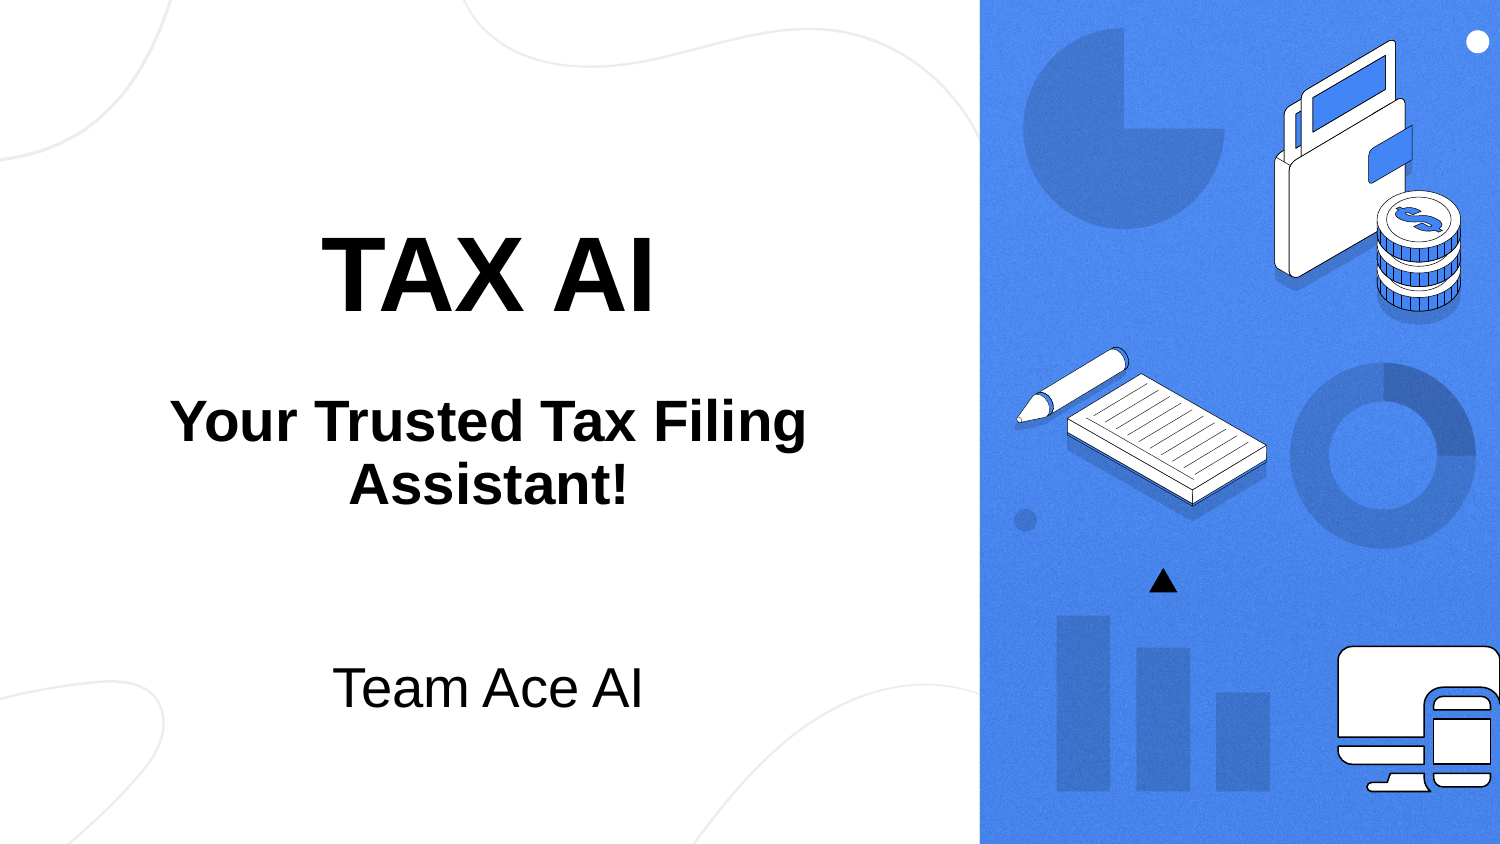

# TAX AI

Your Trusted Tax Filing Assistant!

Team Ace AI